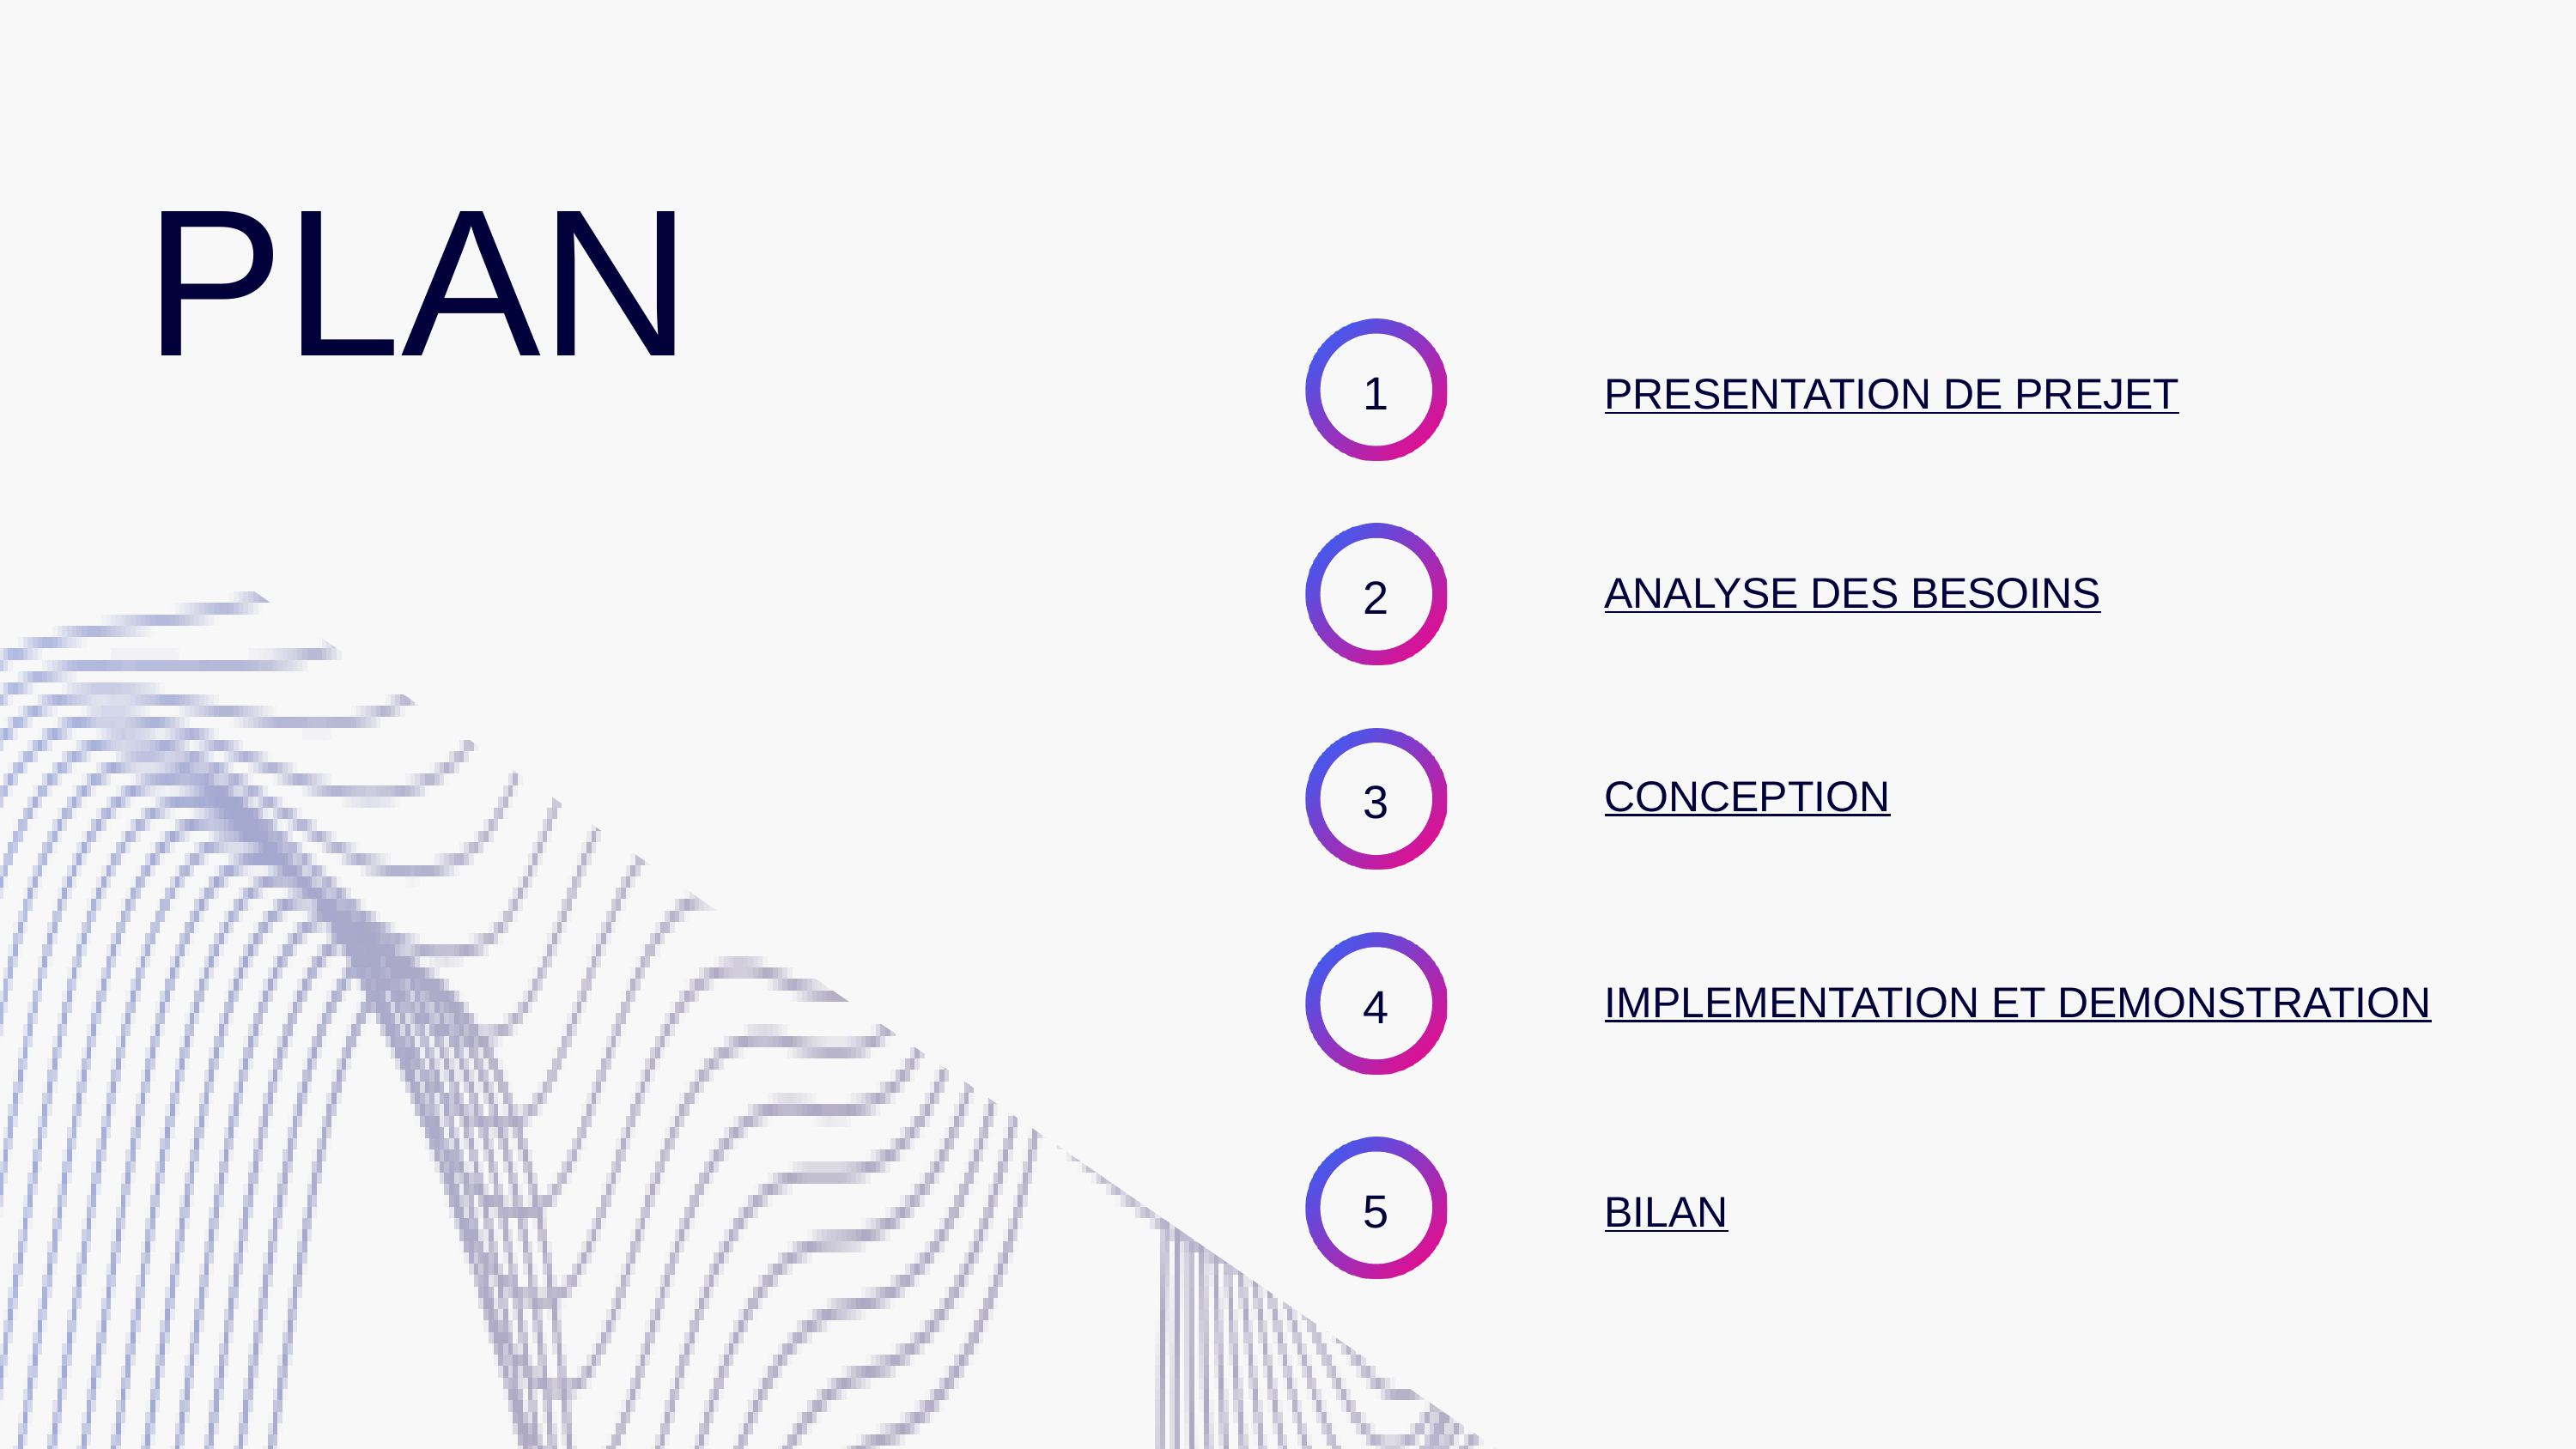

PLAN

1
PRESENTATION DE PREJET

2
ANALYSE DES BESOINS

3
CONCEPTION

4
IMPLEMENTATION ET DEMONSTRATION

5
BILAN